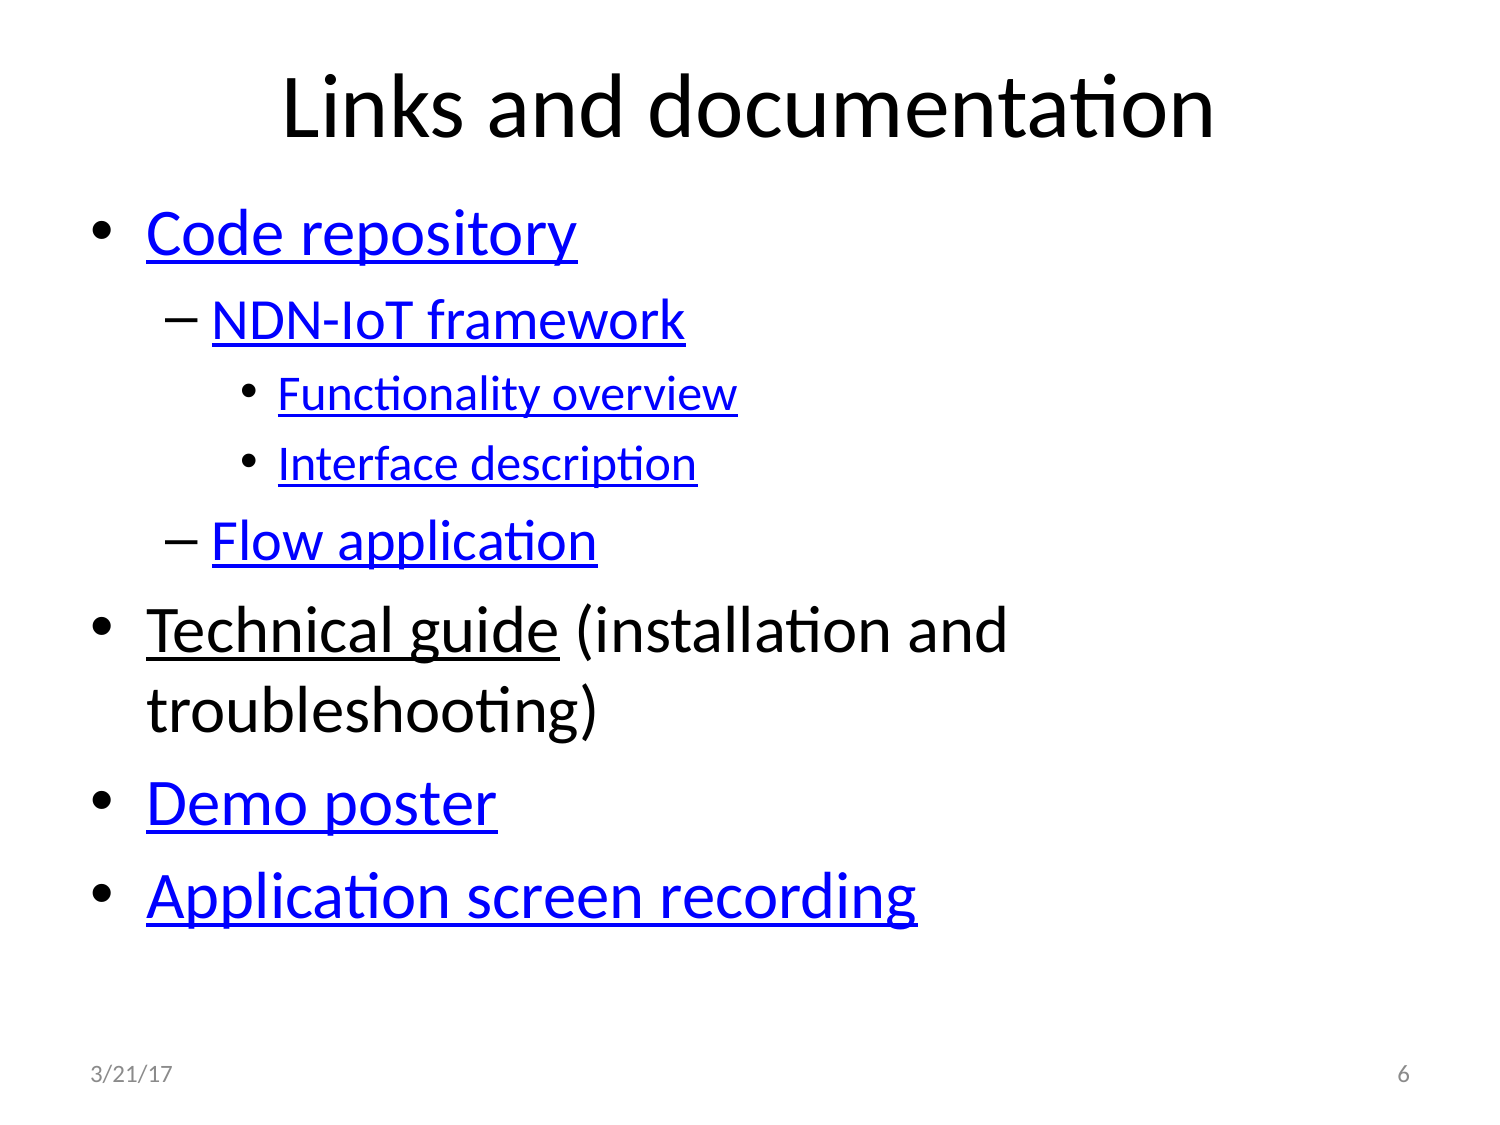

# Links and documentation
Code repository
NDN-IoT framework
Functionality overview
Interface description
Flow application
Technical guide (installation and troubleshooting)
Demo poster
Application screen recording
3/21/17
6